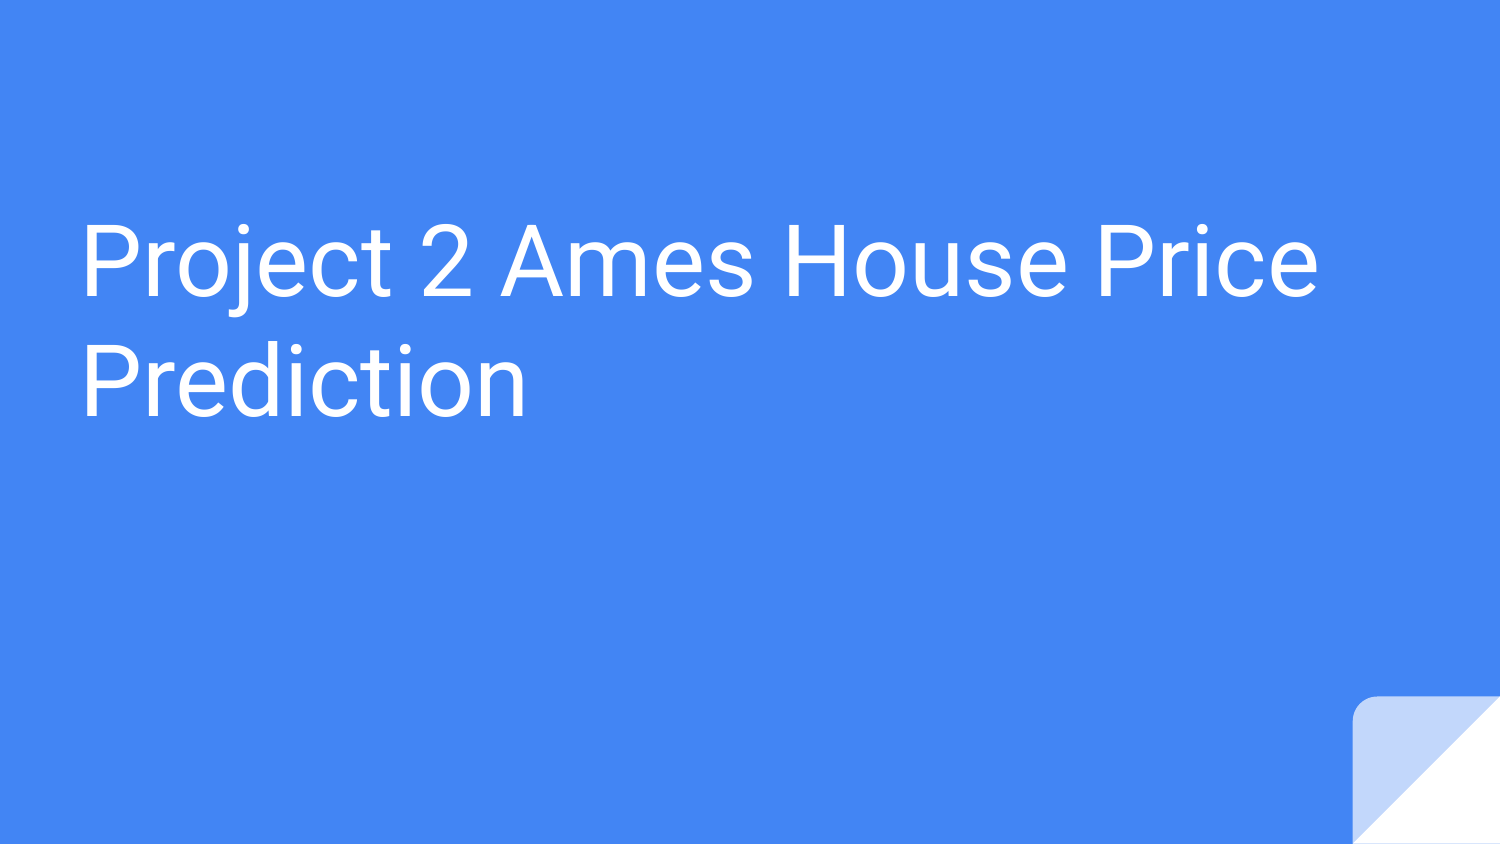

# Project 2 Ames House Price Prediction